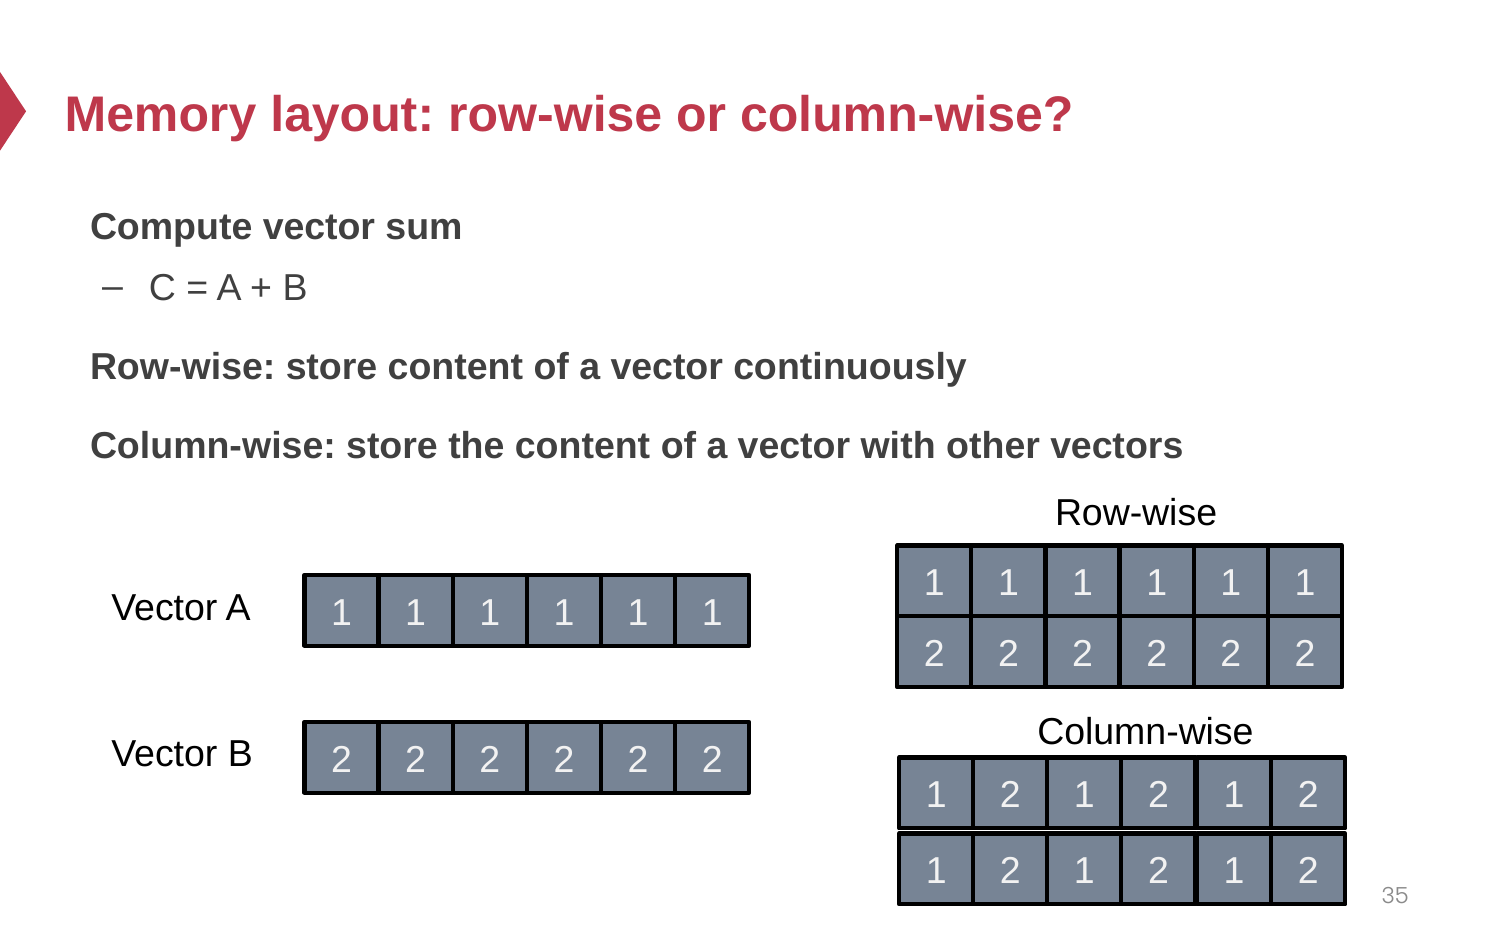

# Memory layout: row-wise or column-wise?
Compute vector sum
C = A + B
Row-wise: store content of a vector continuously
Column-wise: store the content of a vector with other vectors

Row-wise
1
1
1
1
1
1
1
1
1
1
1
1
Vector A
2
2
2
2
2
2
Column-wise
Vector B
2
2
2
2
2
2
1
2
1
2
1
2
1
2
1
2
1
2
35